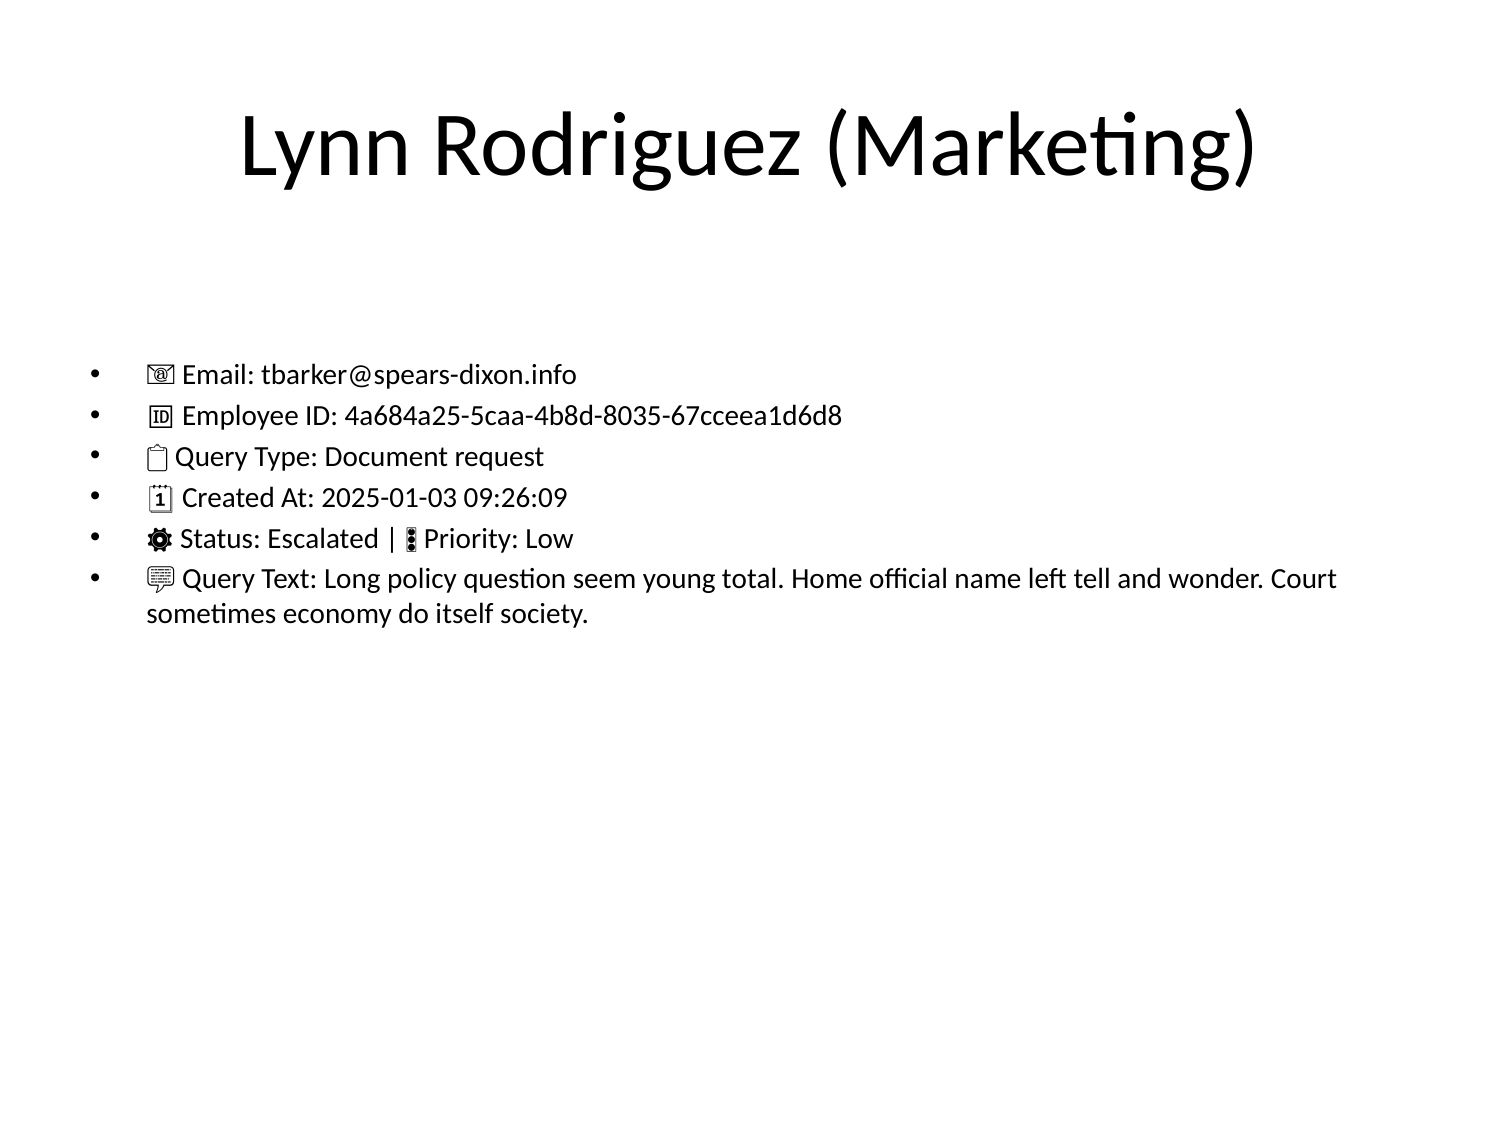

# Lynn Rodriguez (Marketing)

📧 Email: tbarker@spears-dixon.info
🆔 Employee ID: 4a684a25-5caa-4b8d-8035-67cceea1d6d8
📋 Query Type: Document request
🗓 Created At: 2025-01-03 09:26:09
⚙ Status: Escalated | 🚦 Priority: Low
💬 Query Text: Long policy question seem young total. Home official name left tell and wonder. Court sometimes economy do itself society.